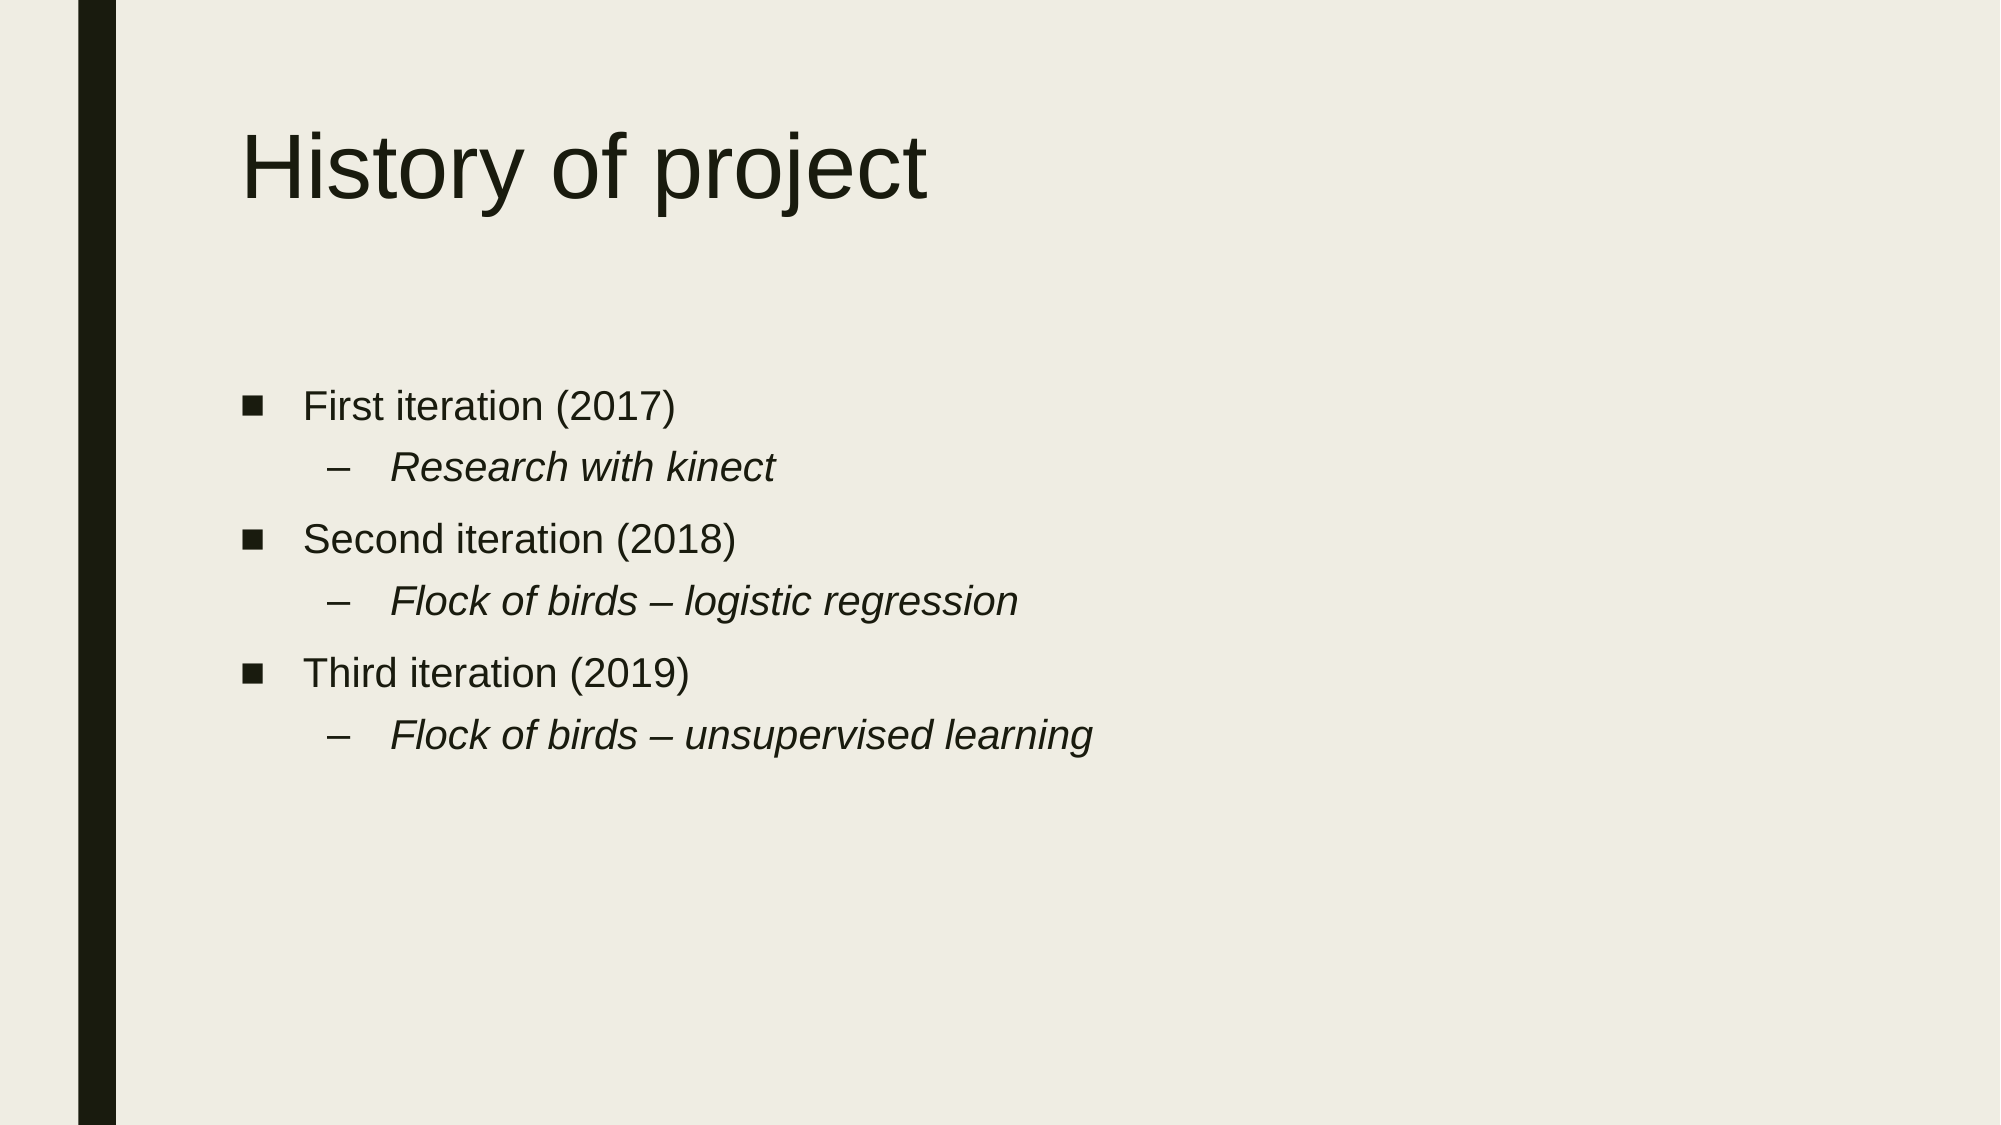

# History of project
First iteration (2017)
Research with kinect
Second iteration (2018)
Flock of birds – logistic regression
Third iteration (2019)
Flock of birds – unsupervised learning